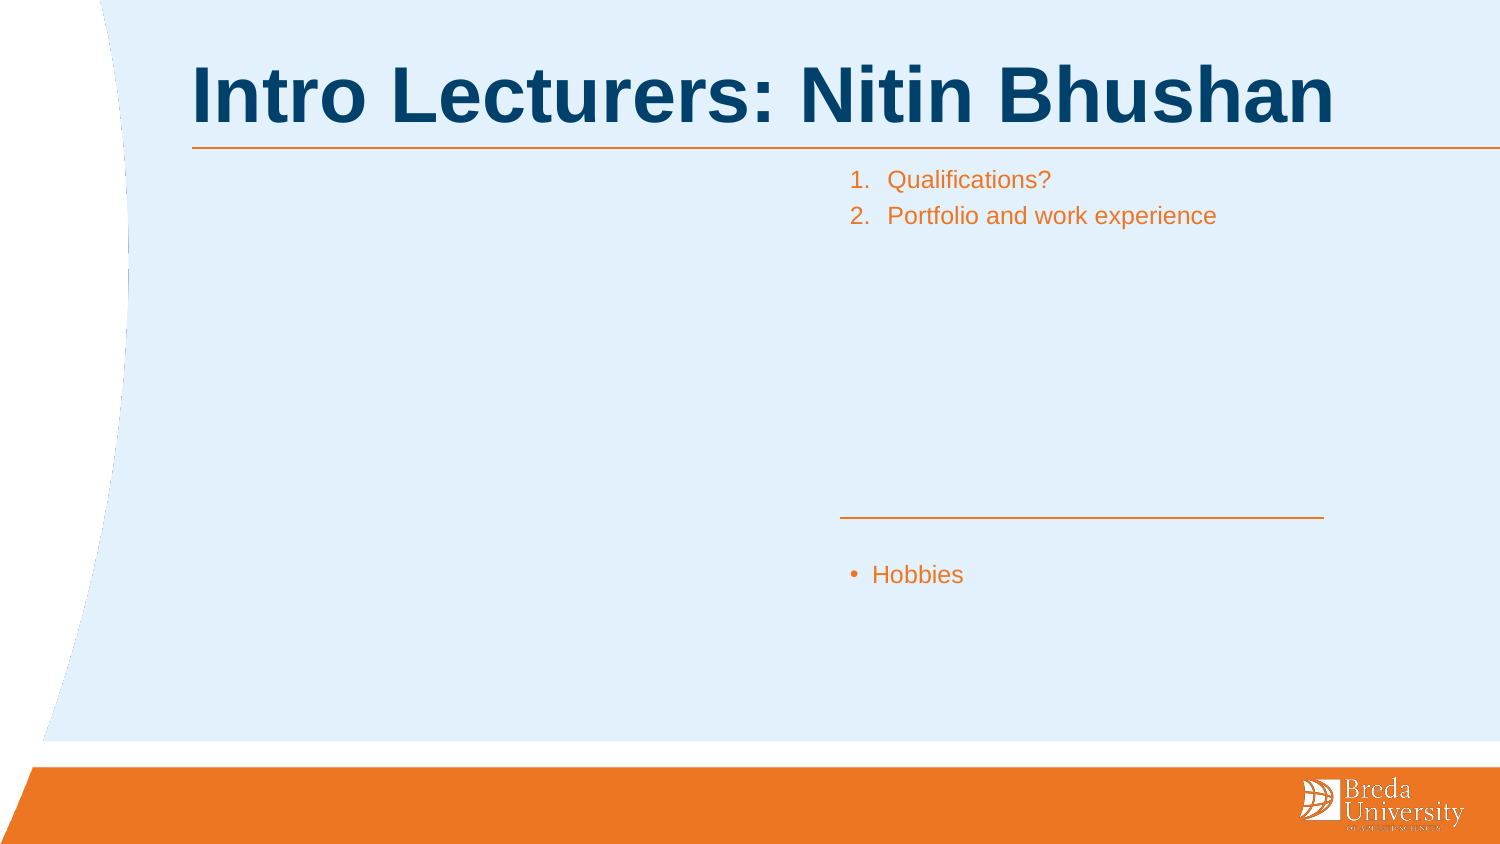

# Intro Lecturers: Nitin Bhushan
Qualifications?
Portfolio and work experience

Hobbies